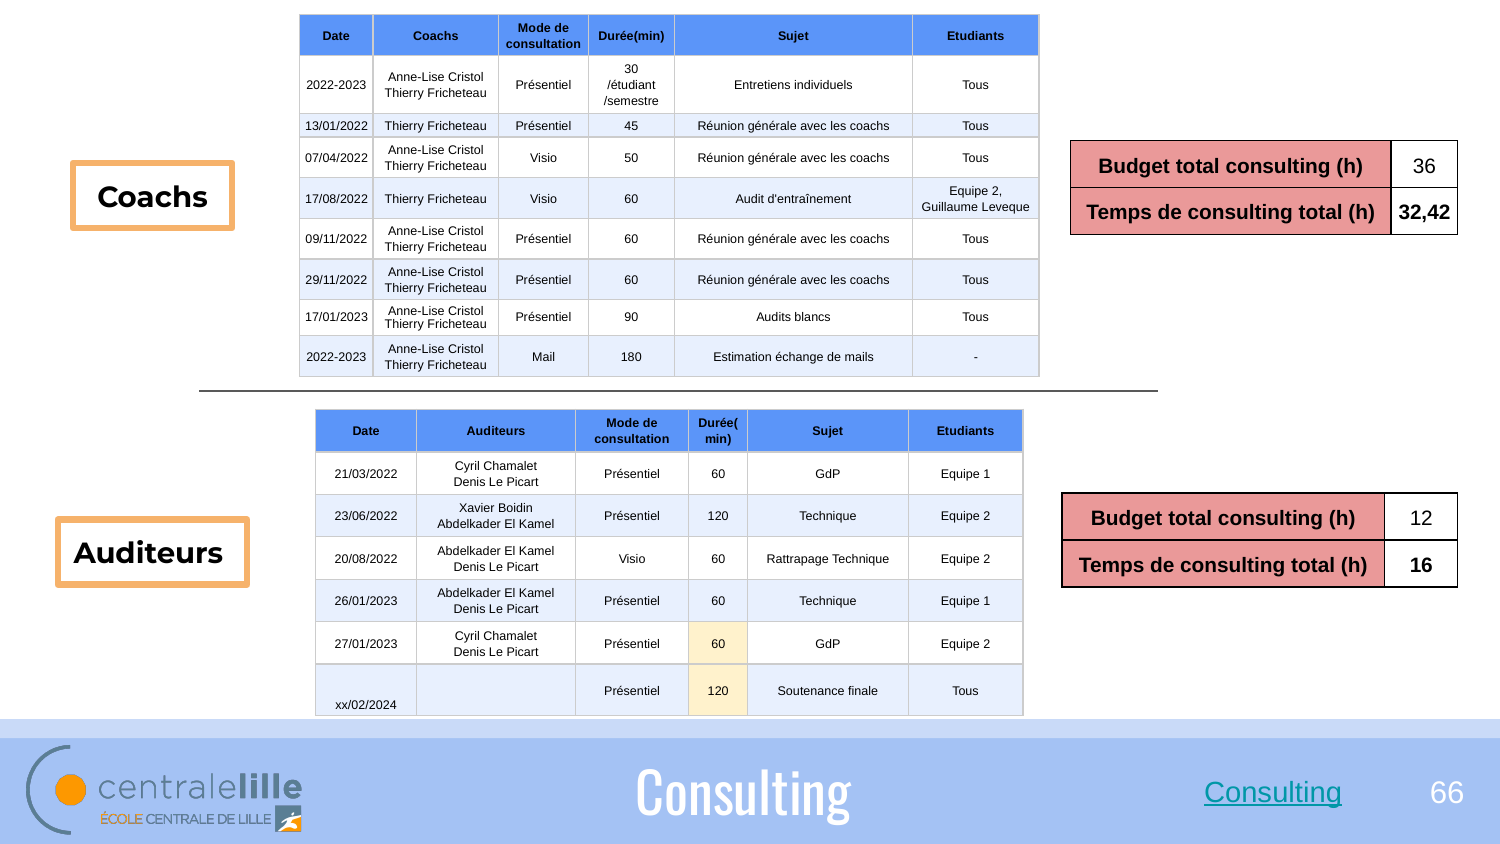

| Date | Coachs | Mode de consultation | Durée(min) | Sujet | Etudiants |
| --- | --- | --- | --- | --- | --- |
| 2022-2023 | Anne-Lise Cristol Thierry Fricheteau | Présentiel | 30 /étudiant /semestre | Entretiens individuels | Tous |
| 13/01/2022 | Thierry Fricheteau | Présentiel | 45 | Réunion générale avec les coachs | Tous |
| 07/04/2022 | Anne-Lise Cristol Thierry Fricheteau | Visio | 50 | Réunion générale avec les coachs | Tous |
| 17/08/2022 | Thierry Fricheteau | Visio | 60 | Audit d'entraînement | Equipe 2, Guillaume Leveque |
| 09/11/2022 | Anne-Lise Cristol Thierry Fricheteau | Présentiel | 60 | Réunion générale avec les coachs | Tous |
| 29/11/2022 | Anne-Lise Cristol Thierry Fricheteau | Présentiel | 60 | Réunion générale avec les coachs | Tous |
| 17/01/2023 | Anne-Lise Cristol Thierry Fricheteau | Présentiel | 90 | Audits blancs | Tous |
| 2022-2023 | Anne-Lise Cristol Thierry Fricheteau | Mail | 180 | Estimation échange de mails | - |
| Budget total consulting (h) | 36 |
| --- | --- |
| Temps de consulting total (h) | 32,42 |
Coachs
| Date | Auditeurs | Mode de consultation | Durée(min) | Sujet | Etudiants |
| --- | --- | --- | --- | --- | --- |
| 21/03/2022 | Cyril Chamalet Denis Le Picart | Présentiel | 60 | GdP | Equipe 1 |
| 23/06/2022 | Xavier Boidin Abdelkader El Kamel | Présentiel | 120 | Technique | Equipe 2 |
| 20/08/2022 | Abdelkader El Kamel Denis Le Picart | Visio | 60 | Rattrapage Technique | Equipe 2 |
| 26/01/2023 | Abdelkader El Kamel Denis Le Picart | Présentiel | 60 | Technique | Equipe 1 |
| 27/01/2023 | Cyril Chamalet Denis Le Picart | Présentiel | 60 | GdP | Equipe 2 |
| xx/02/2024 |  | Présentiel | 120 | Soutenance finale | Tous |
| Budget total consulting (h) | 12 |
| --- | --- |
| Temps de consulting total (h) | 16 |
Auditeurs
Consulting
Consulting
66